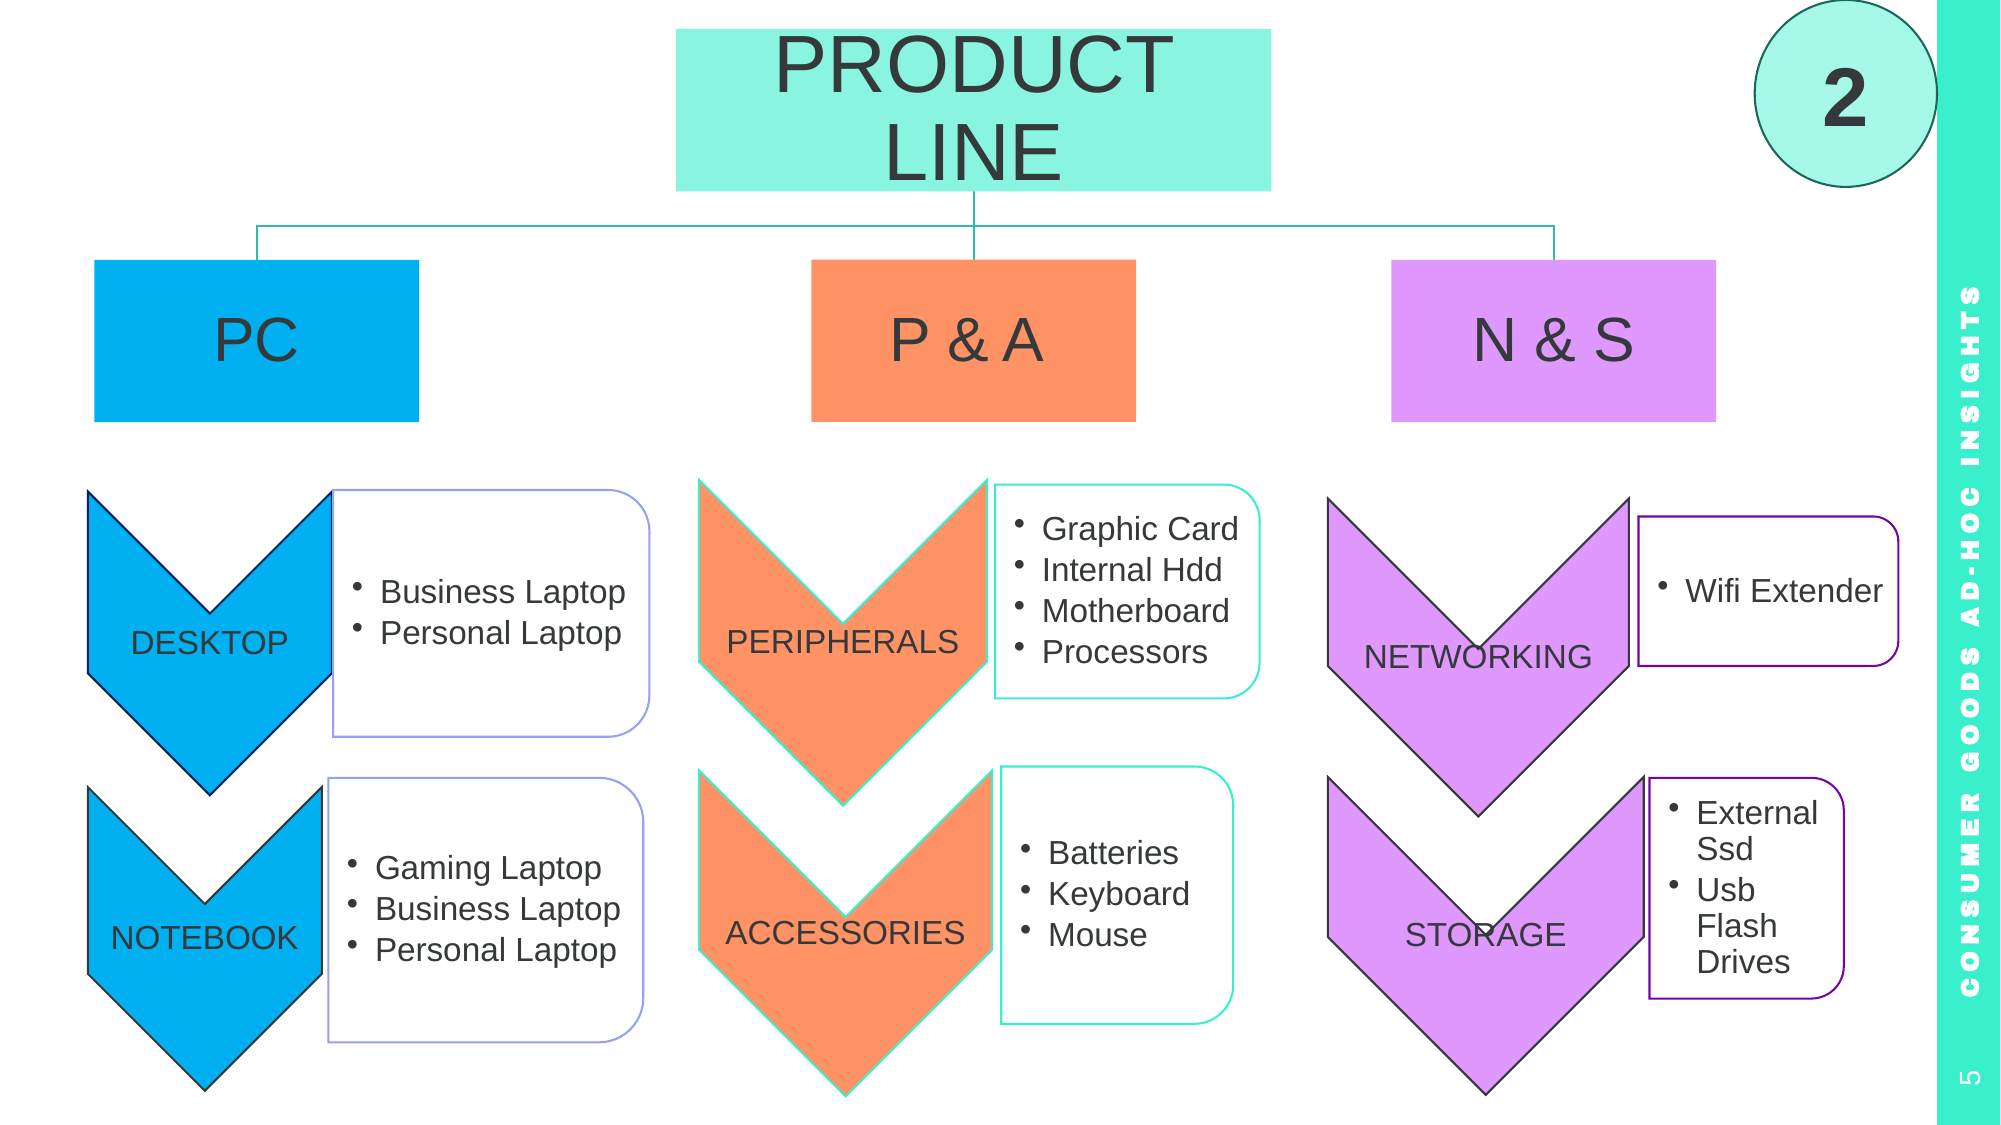

2
PRODUCT LINE
PC
P & A
N & S
DESKTOP
Business Laptop
Personal Laptop
NOTEBOOK
Gaming Laptop
Business Laptop
Personal Laptop
PERIPHERALS
Graphic Card
Internal Hdd
Motherboard
Processors
ACCESSORIES
Batteries
Keyboard
Mouse
Consumer goods ad-hoc insights
NETWORKING
Wifi Extender
STORAGE
External Ssd
Usb Flash Drives
5